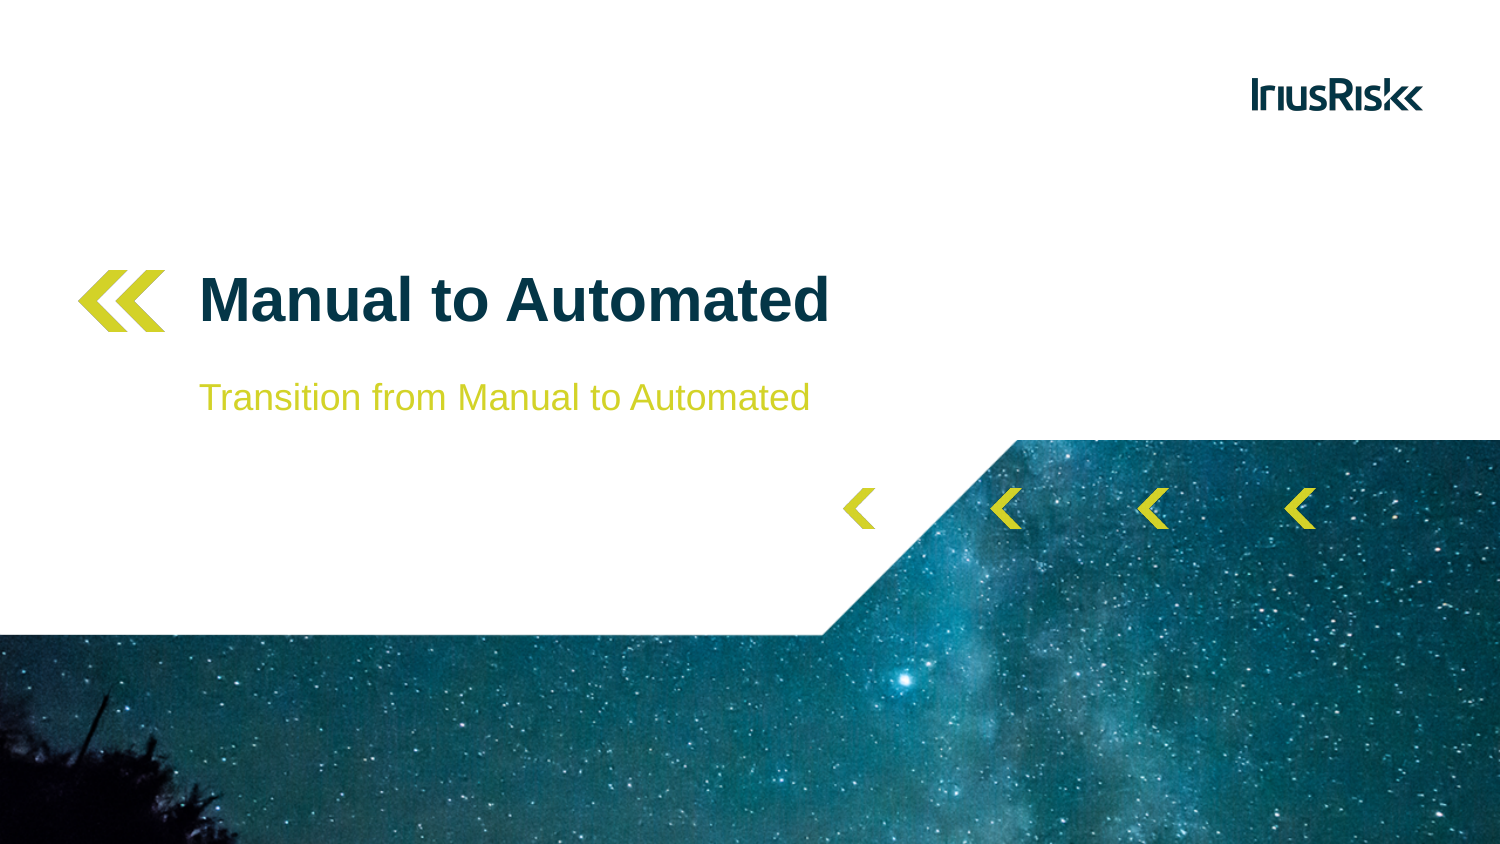

# Manual to Automated
Transition from Manual to Automated